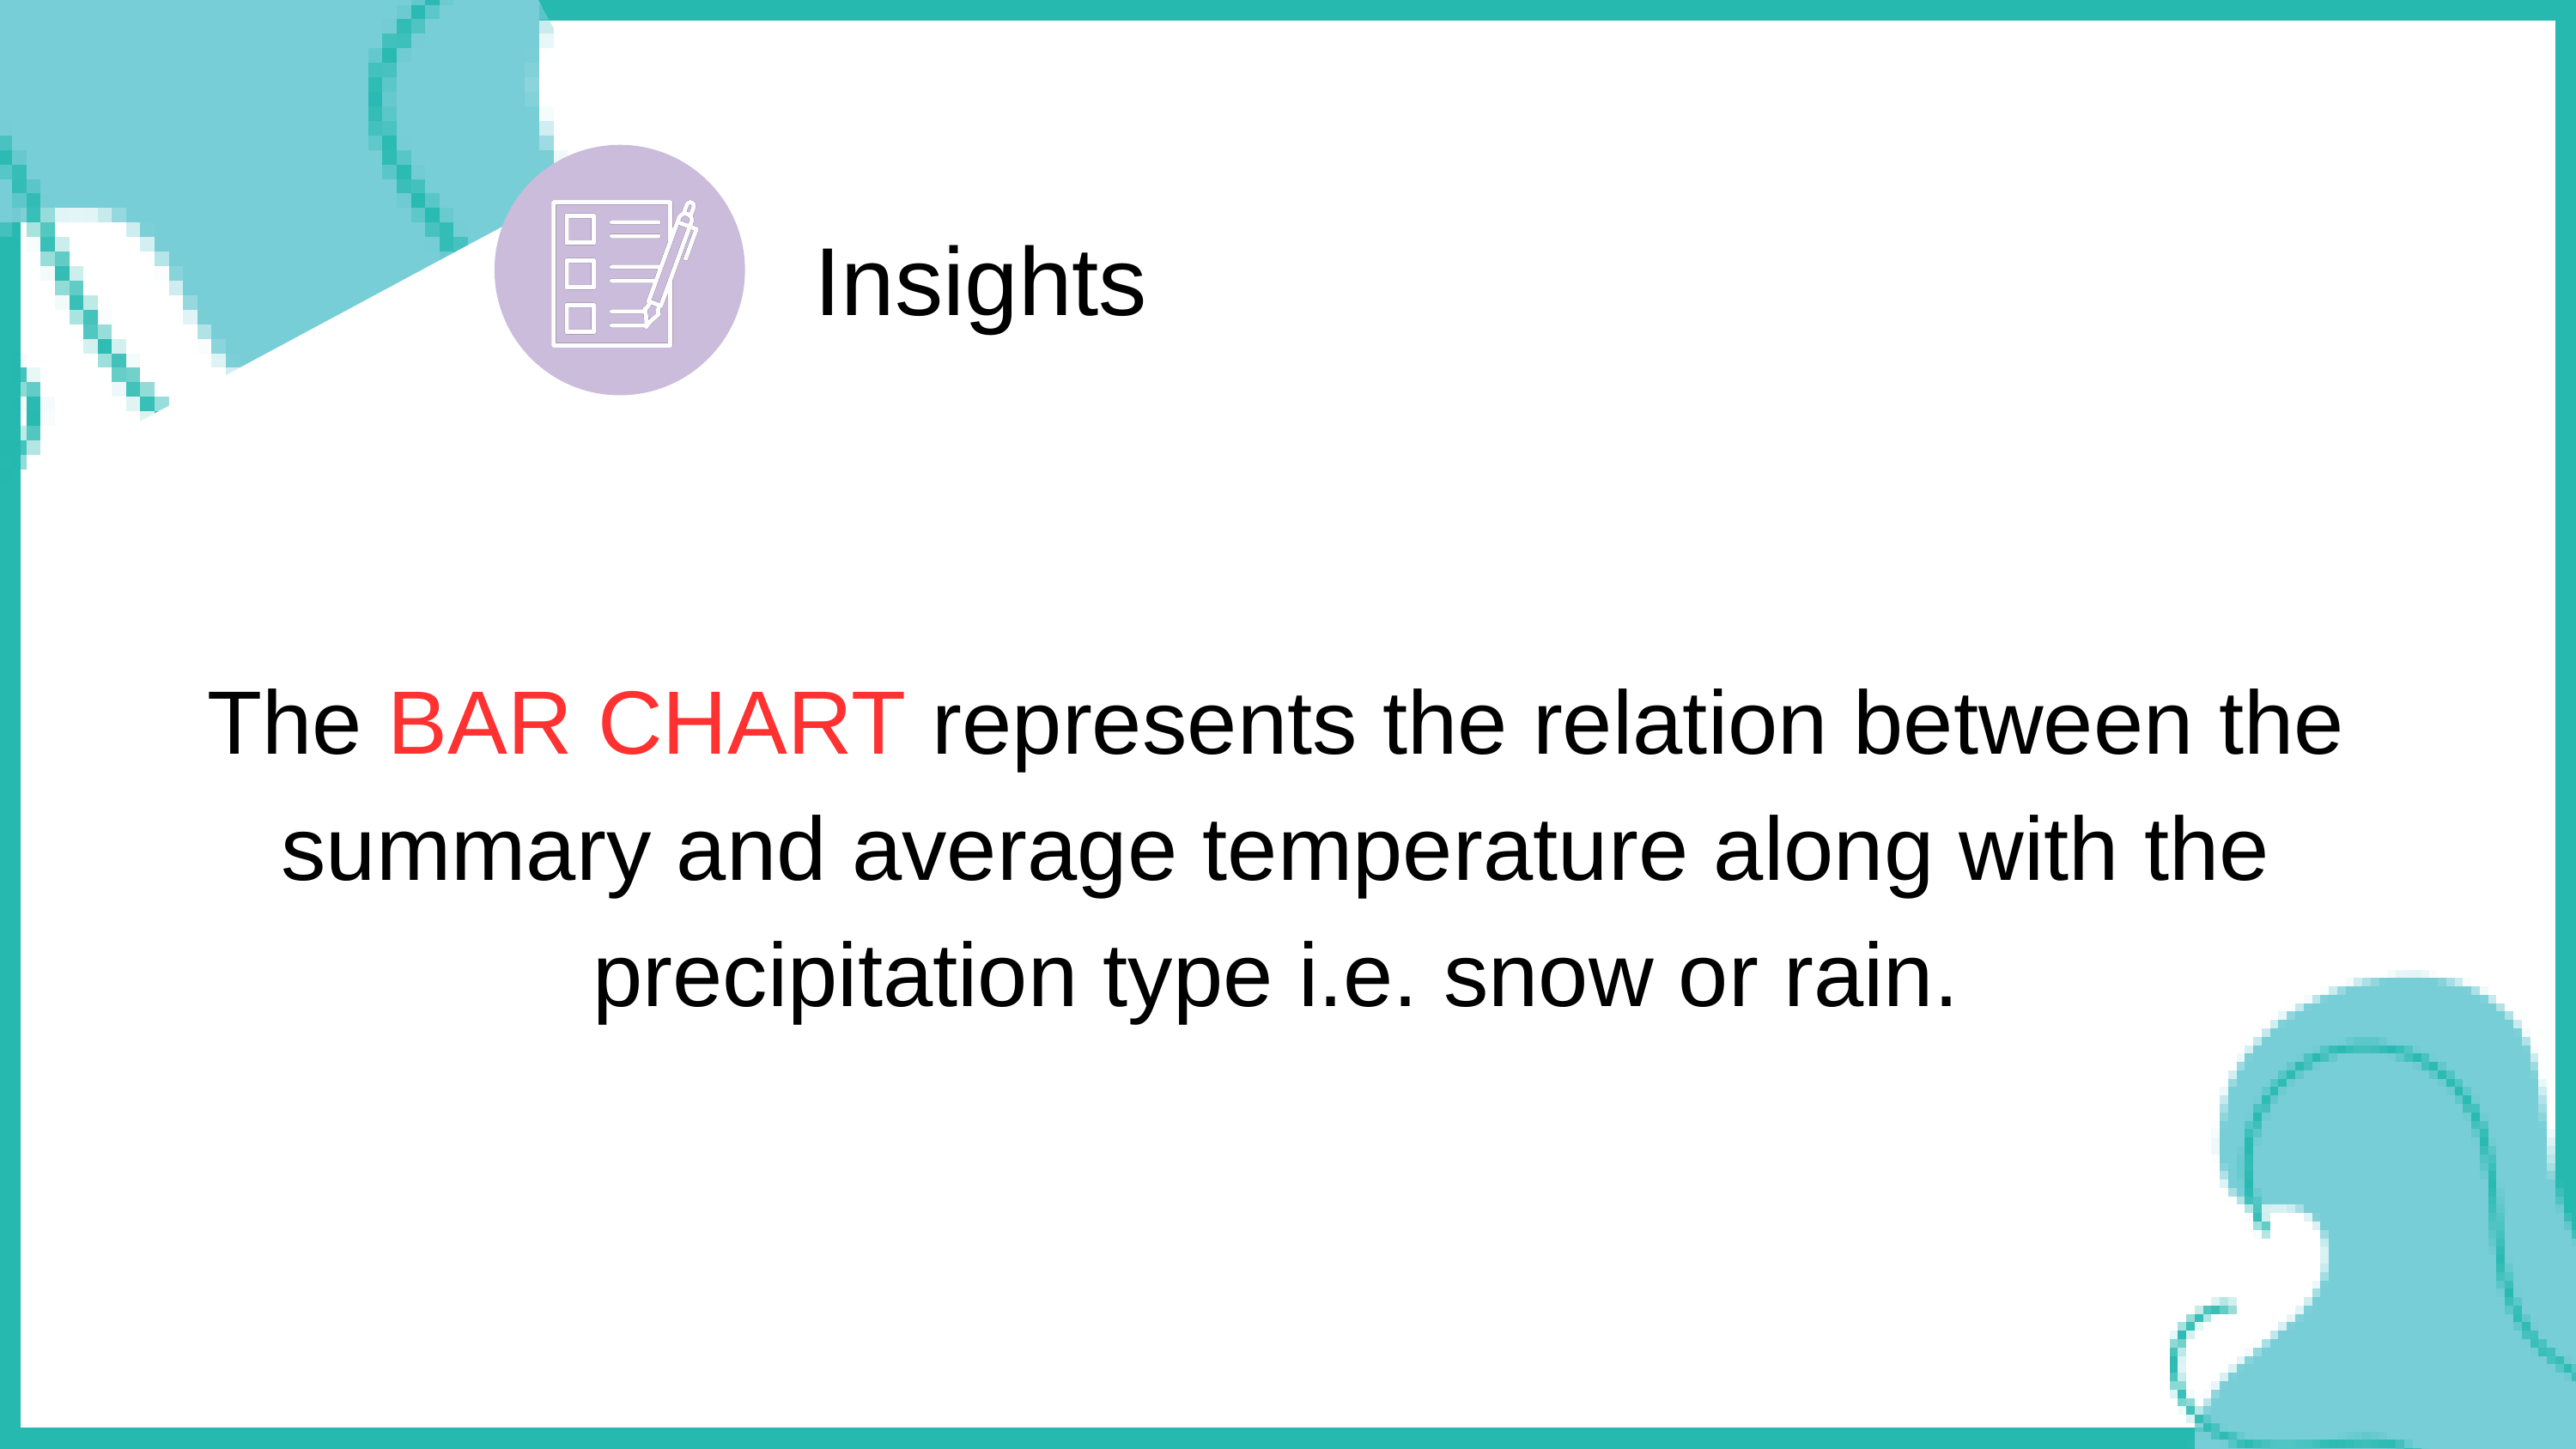

Insights
The BAR CHART represents the relation between the summary and average temperature along with the precipitation type i.e. snow or rain.